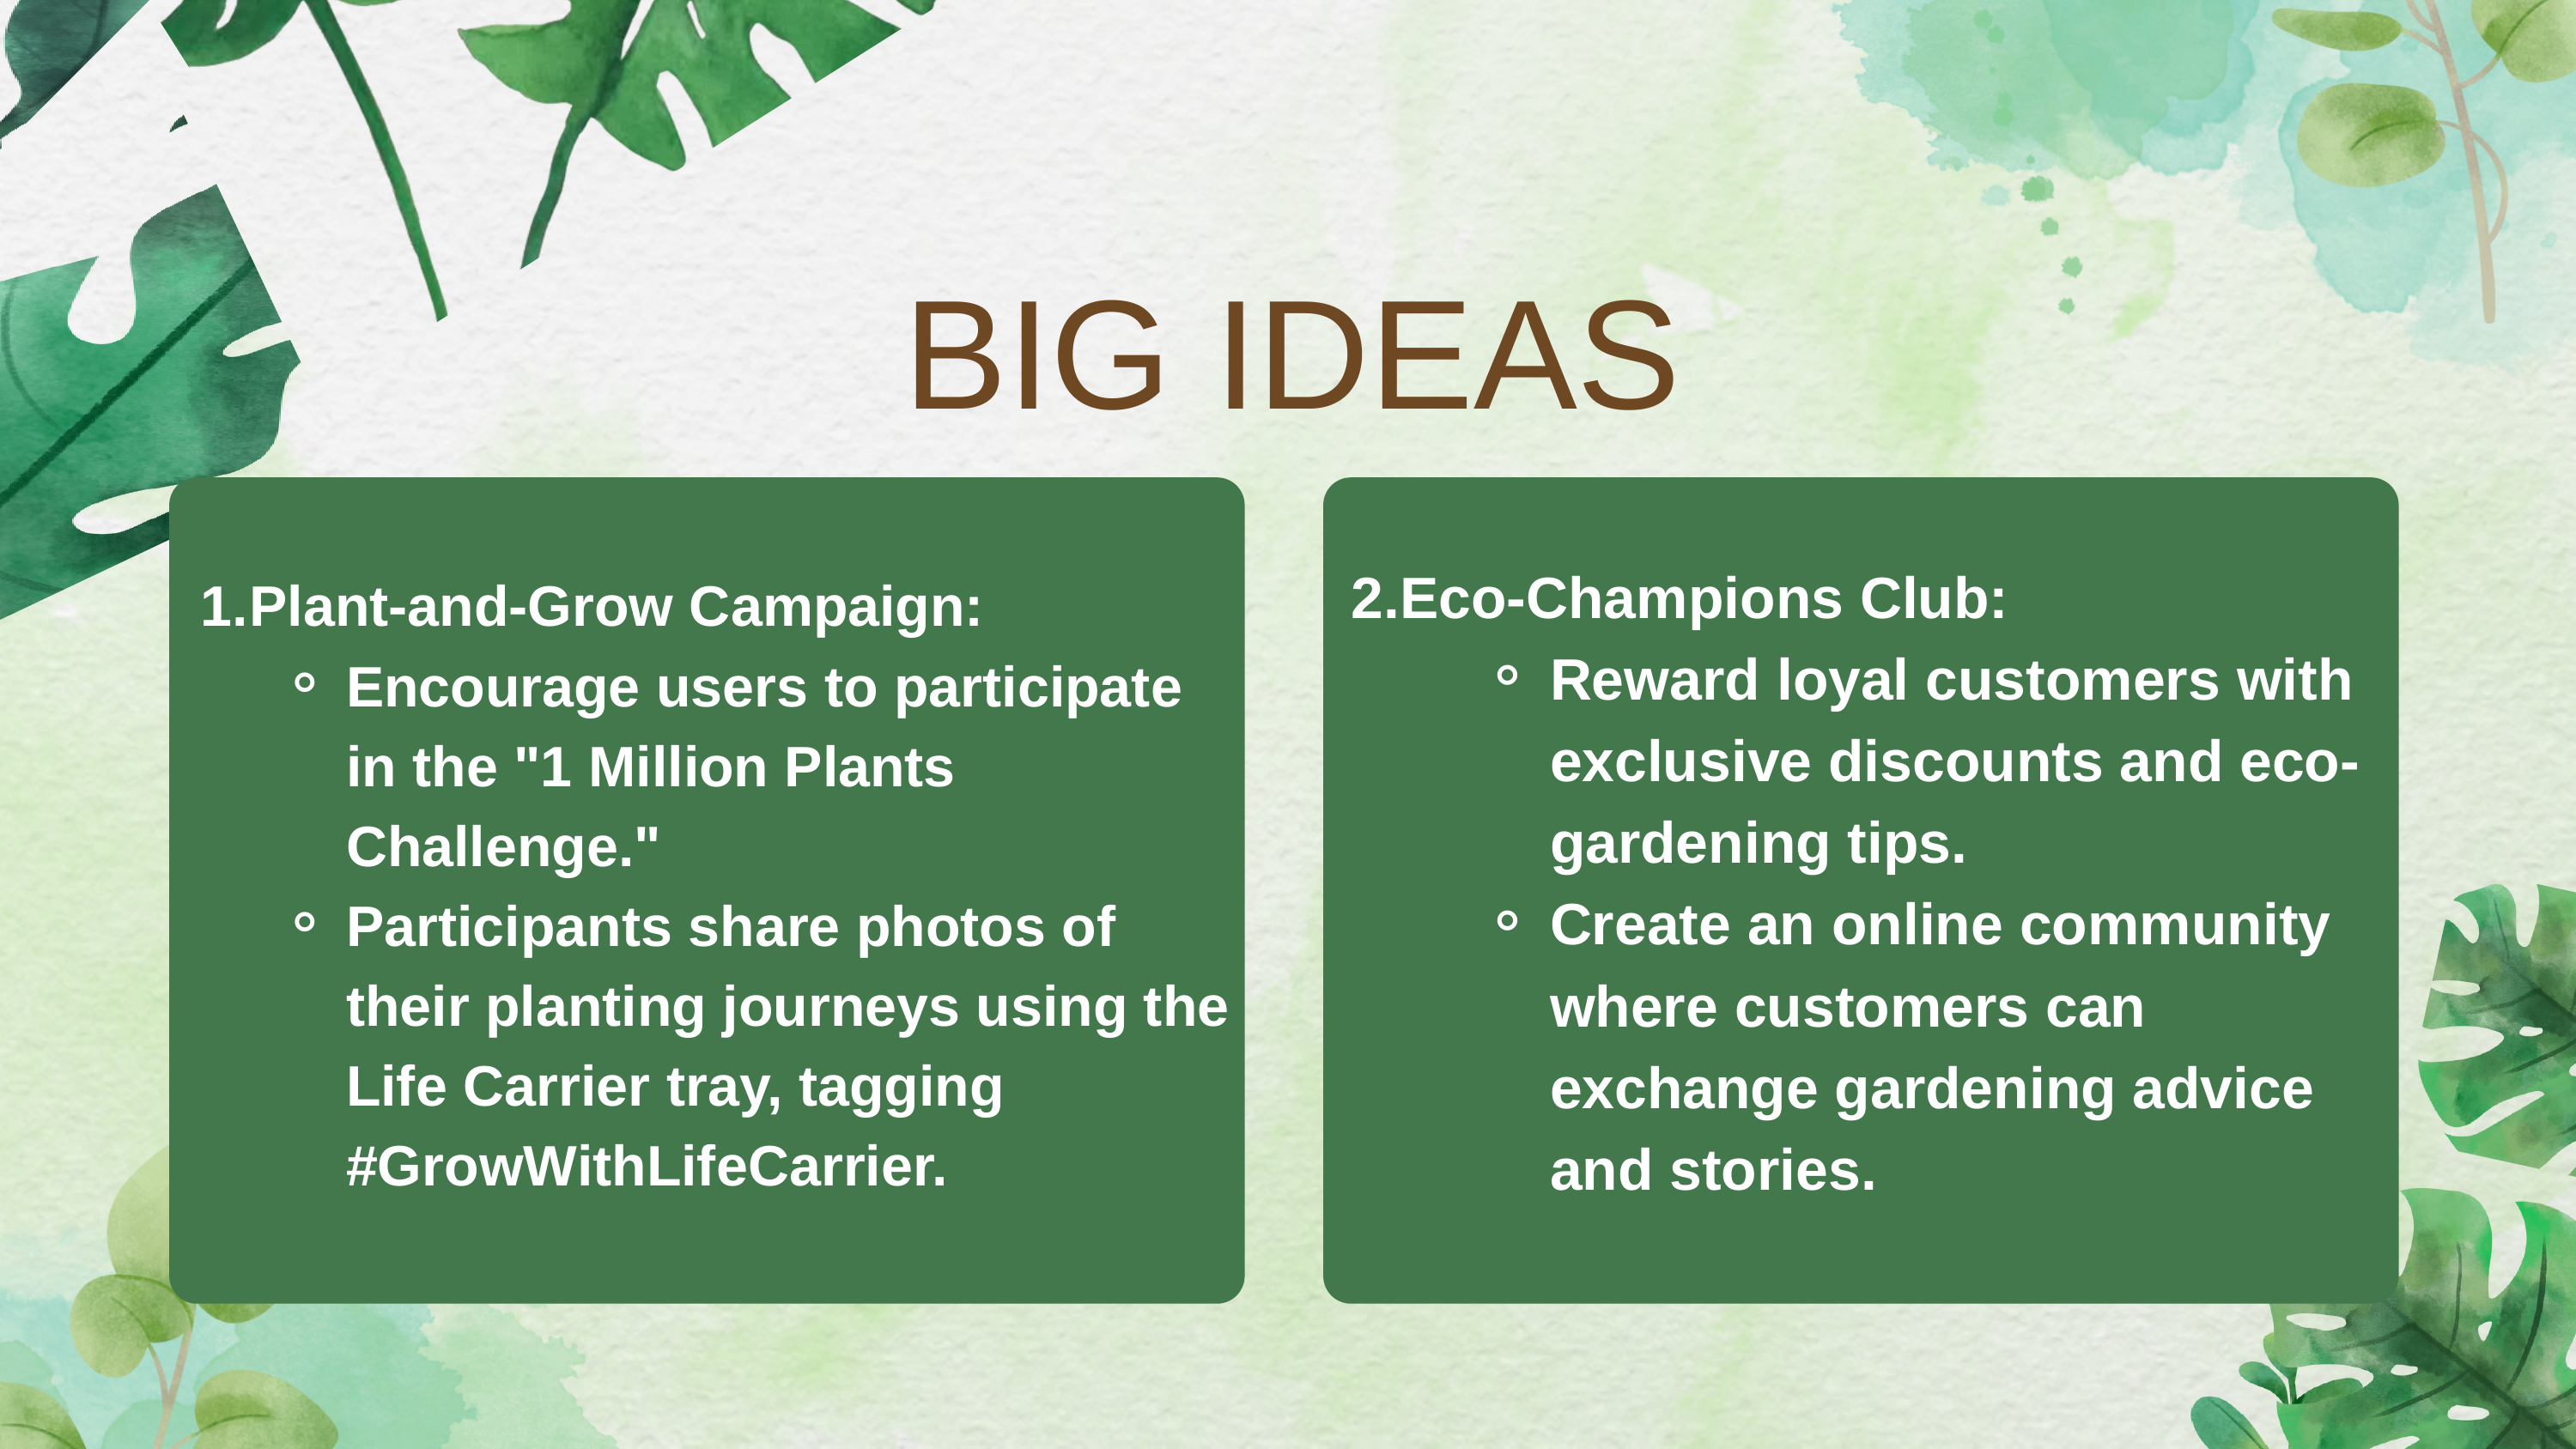

BIG IDEAS

Plant-and-Grow Campaign:
Encourage users to participate in the "1 Million Plants Challenge."
Participants share photos of their planting journeys using the Life Carrier tray, tagging #GrowWithLifeCarrier.

2.Eco-Champions Club:
Reward loyal customers with exclusive discounts and eco-gardening tips.
Create an online community where customers can exchange gardening advice and stories.